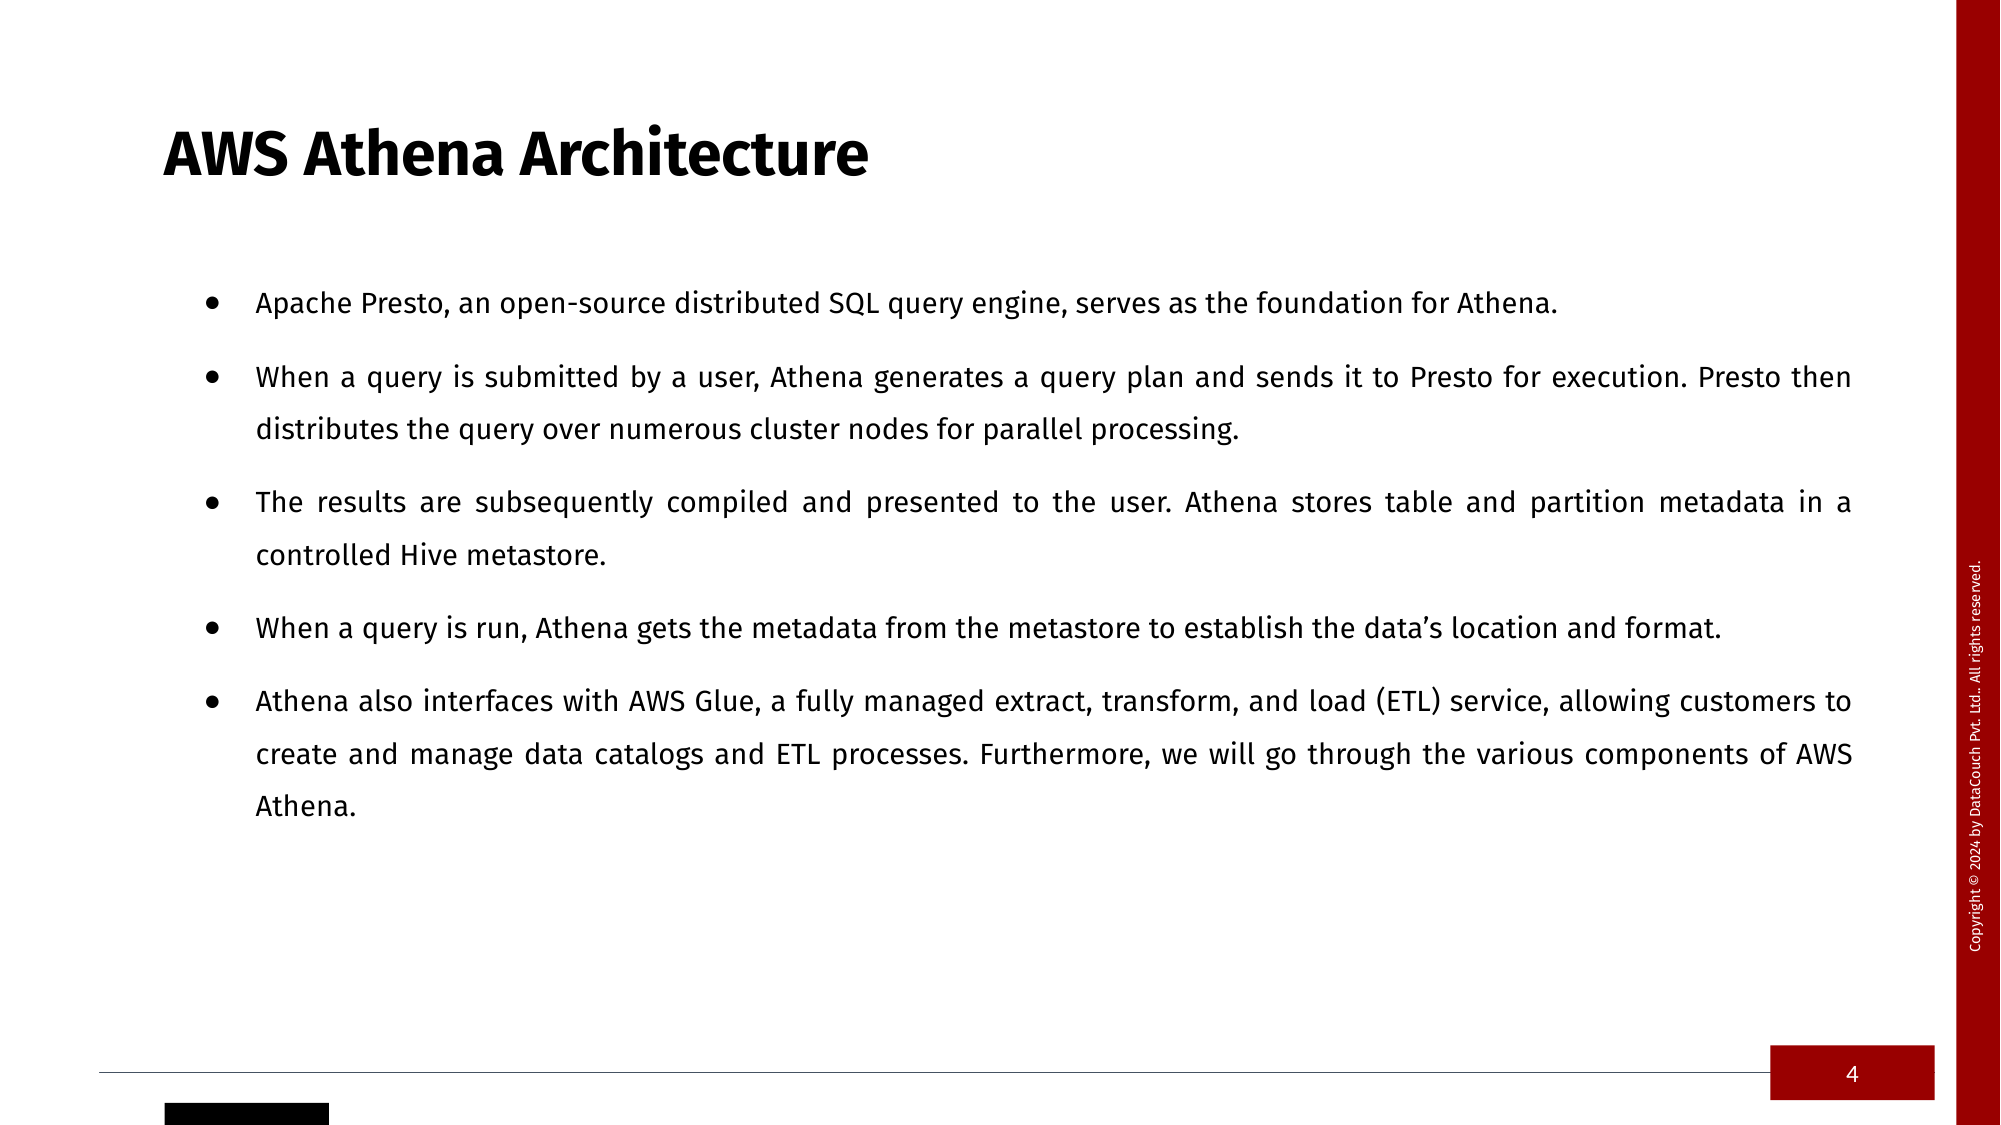

AWS Athena Architecture
Apache Presto, an open-source distributed SQL query engine, serves as the foundation for Athena.
When a query is submitted by a user, Athena generates a query plan and sends it to Presto for execution. Presto then distributes the query over numerous cluster nodes for parallel processing.
The results are subsequently compiled and presented to the user. Athena stores table and partition metadata in a controlled Hive metastore.
When a query is run, Athena gets the metadata from the metastore to establish the data’s location and format.
Athena also interfaces with AWS Glue, a fully managed extract, transform, and load (ETL) service, allowing customers to create and manage data catalogs and ETL processes. Furthermore, we will go through the various components of AWS Athena.
4